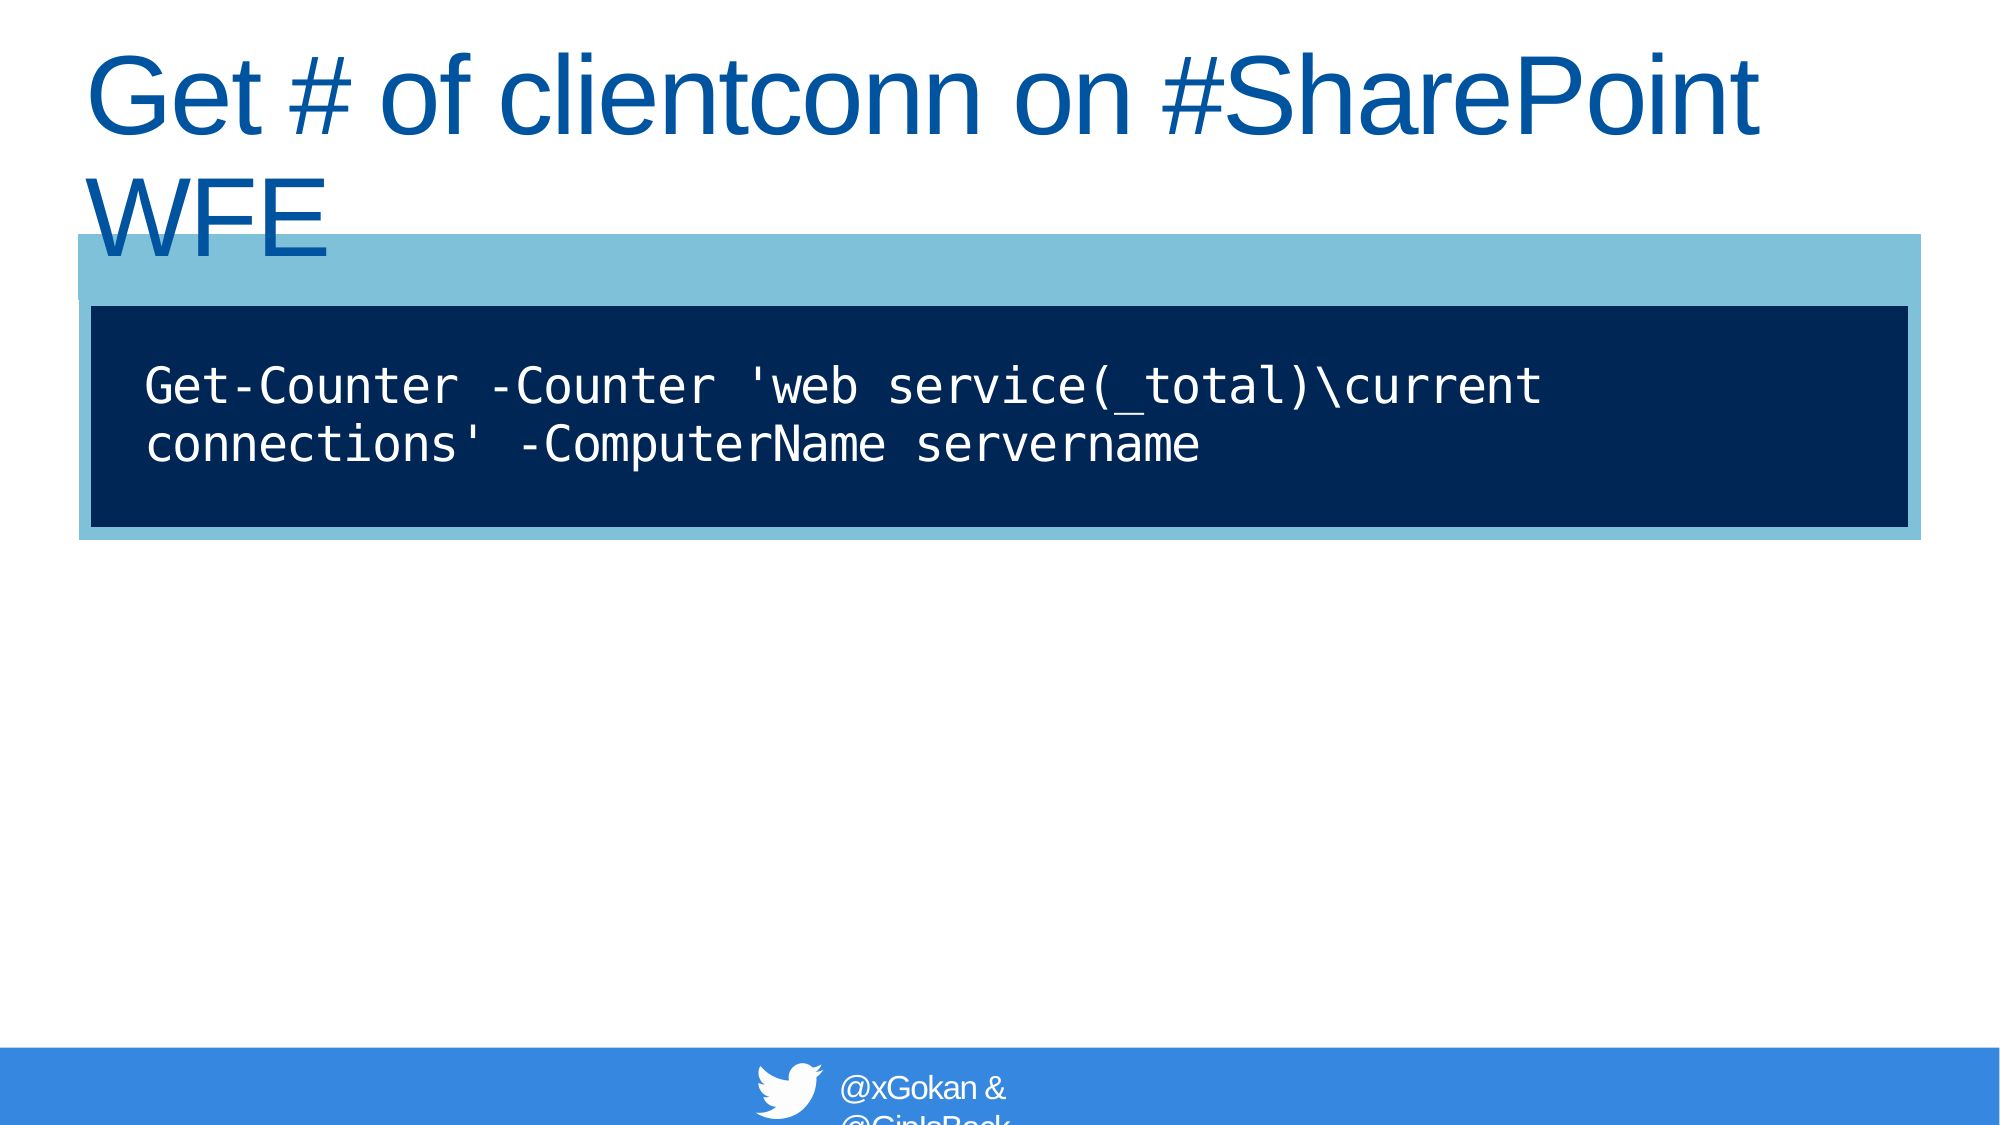

# Get # of clientconn on #SharePoint WFE
Get-Counter -Counter 'web service(_total)\current connections' -ComputerName servername